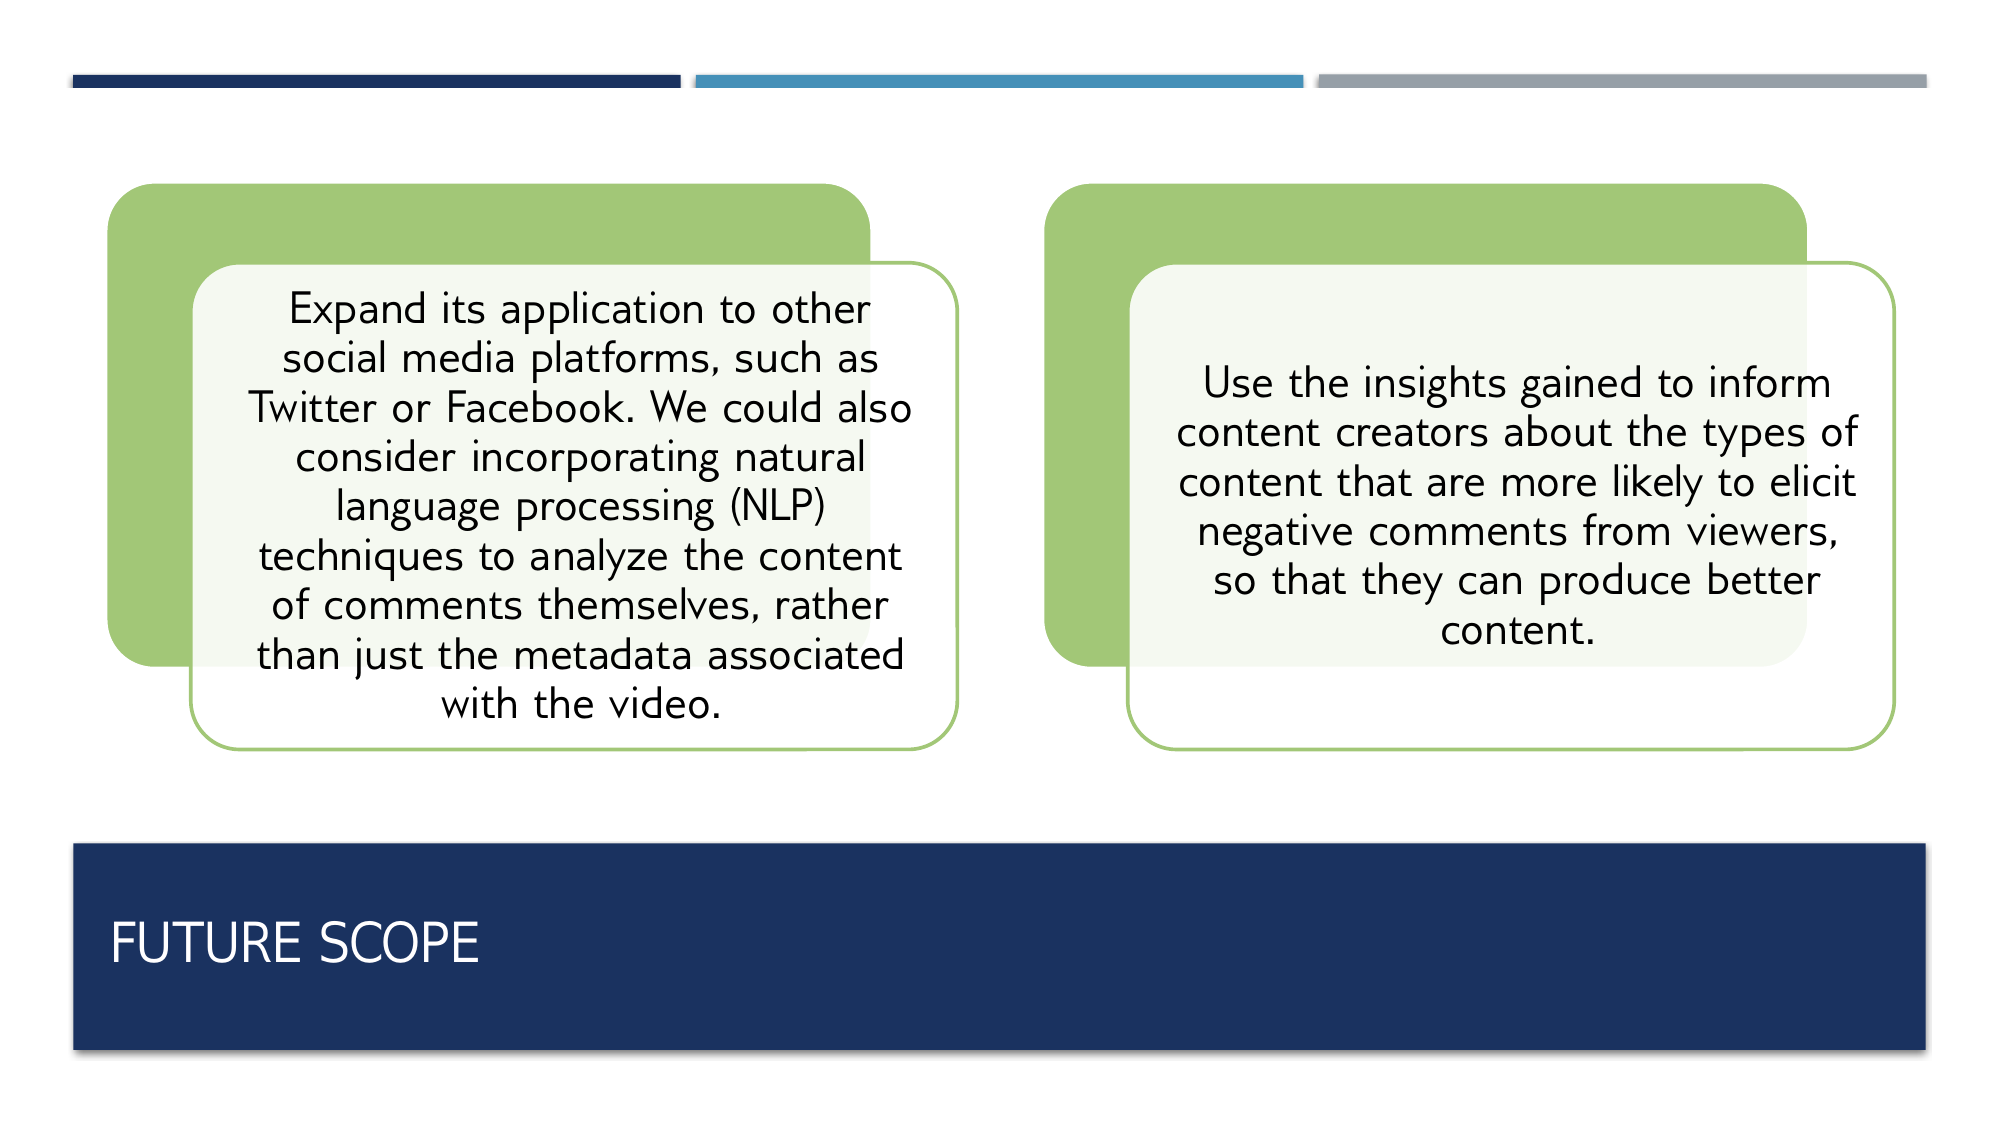

Expand its application to other social media platforms, such as Twitter or Facebook. We could also consider incorporating natural language processing (NLP) techniques to analyze the content of comments themselves, rather than just the metadata associated with the video.
Use the insights gained to inform content creators about the types of content that are more likely to elicit negative comments from viewers, so that they can produce better content.

# FUTURE SCOPE